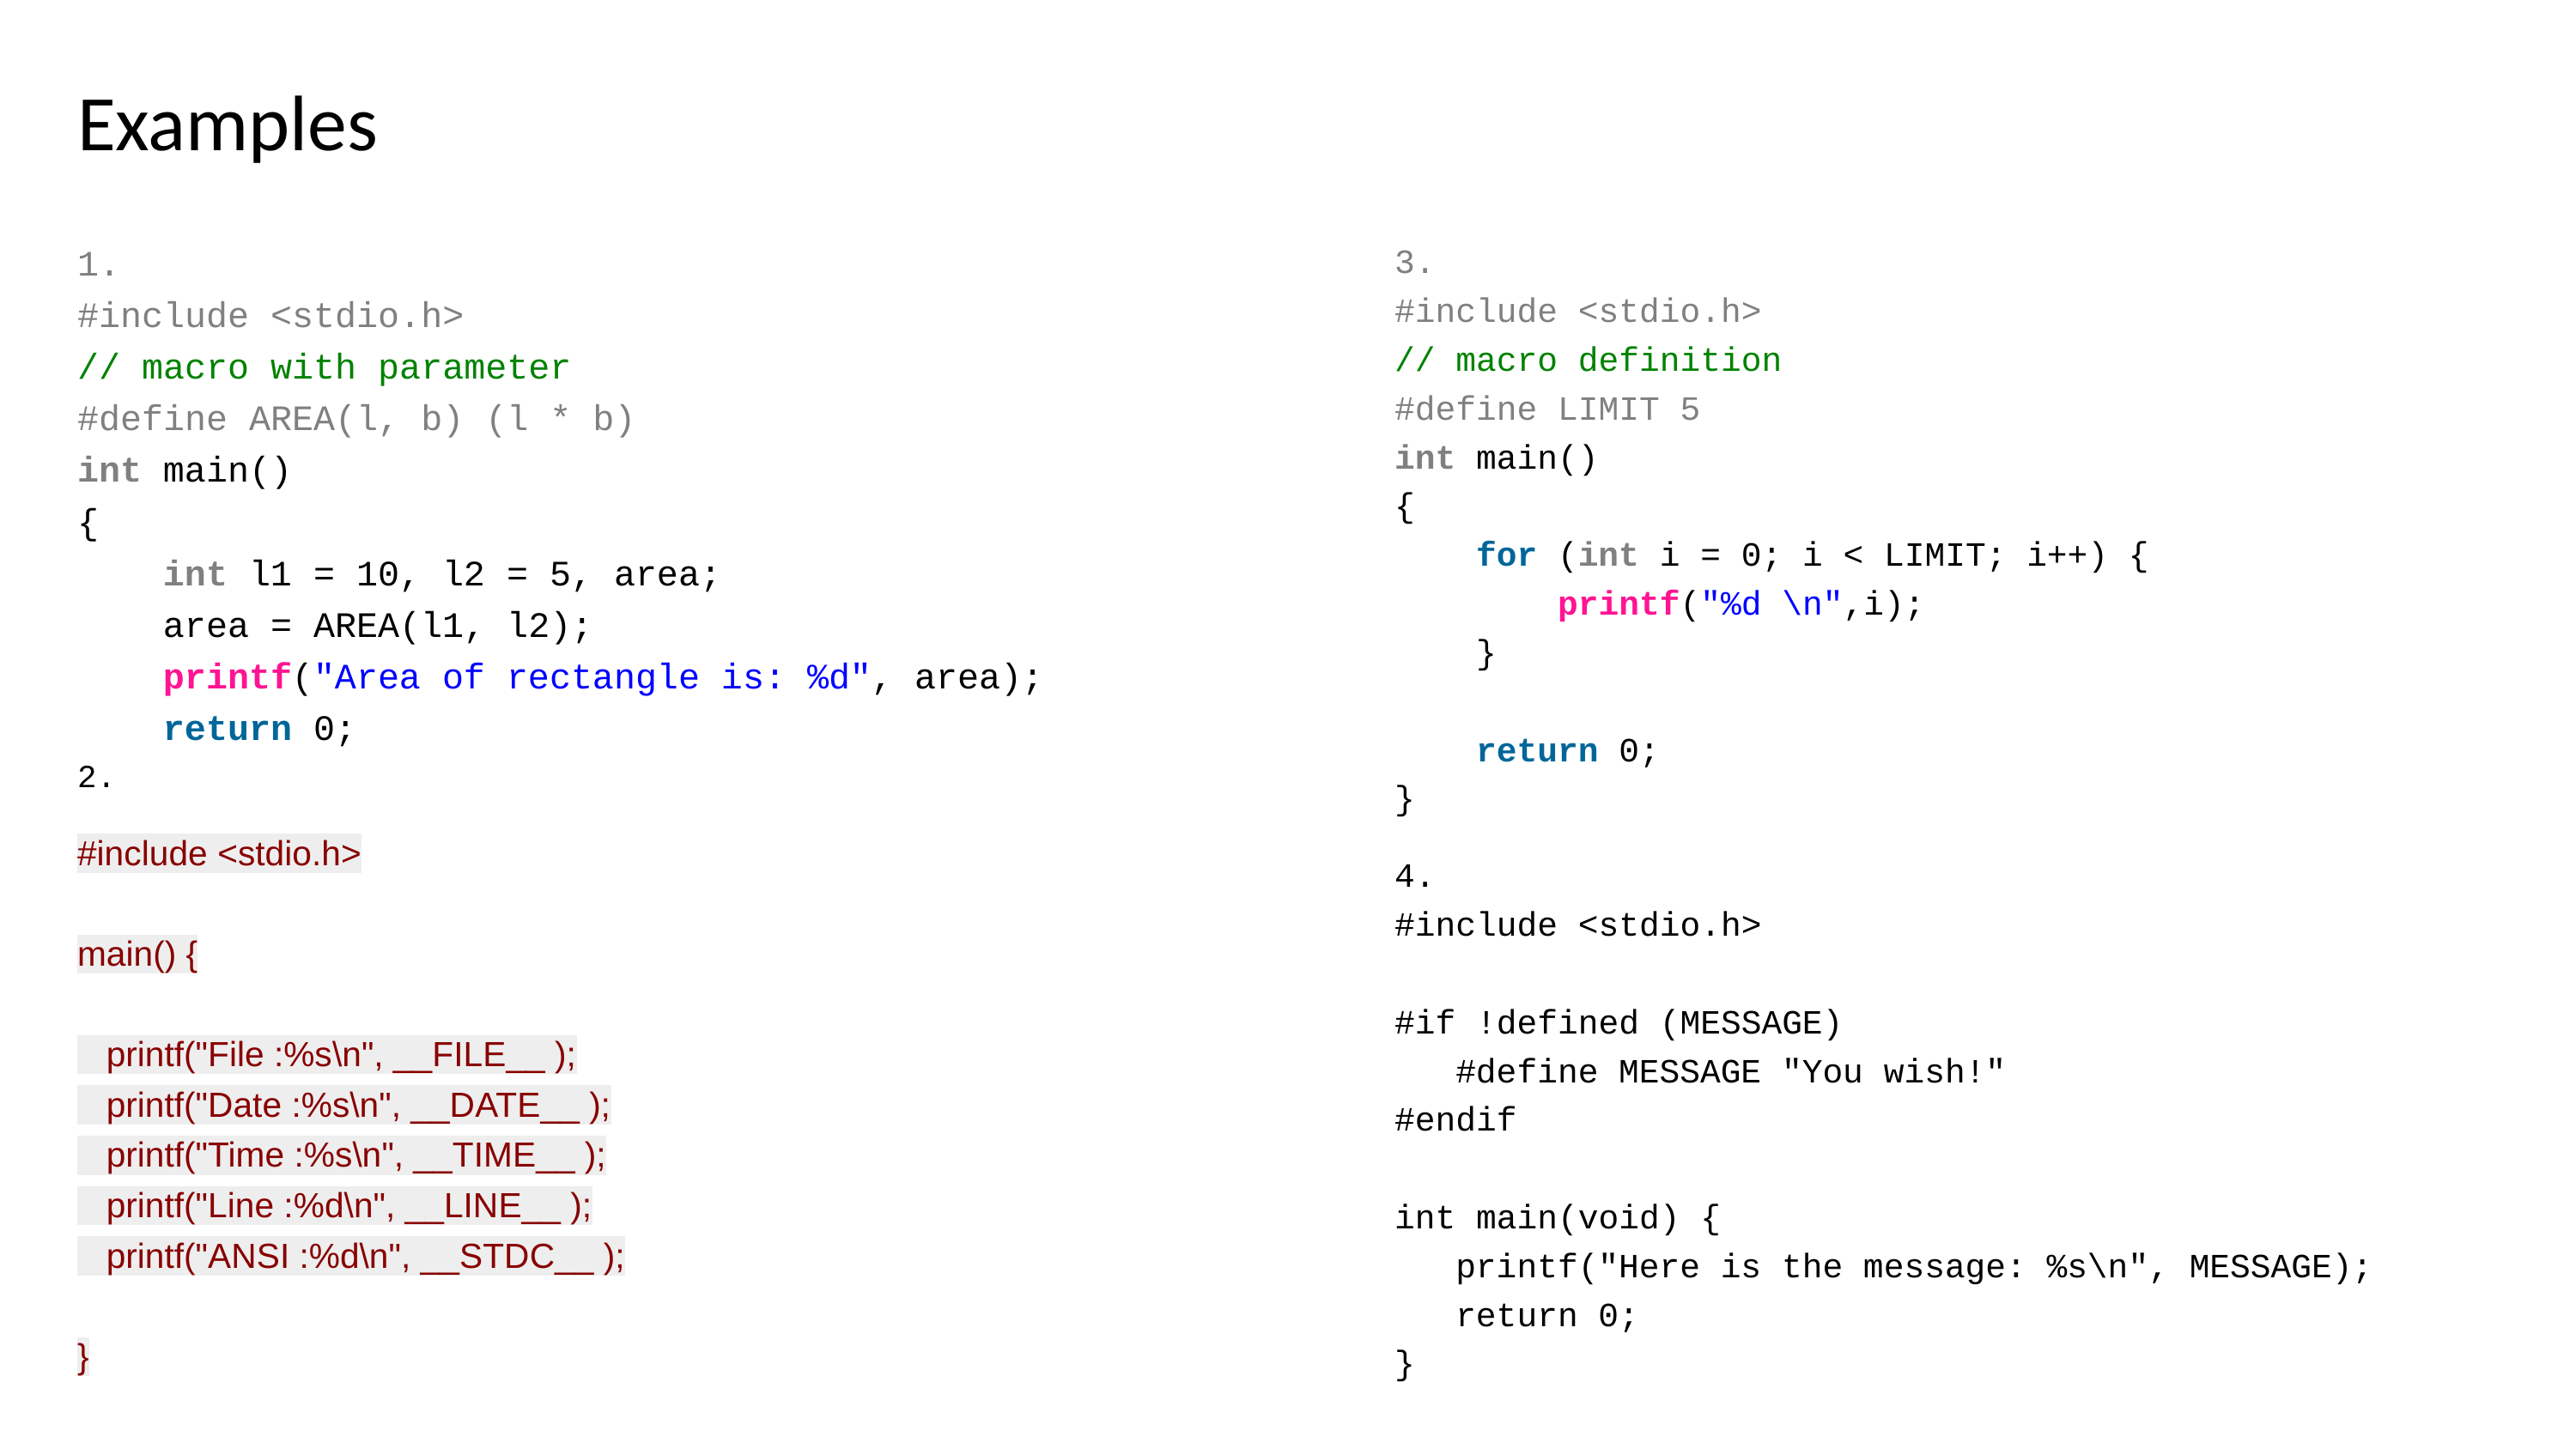

# Examples
1.
#include <stdio.h>
// macro with parameter
#define AREA(l, b) (l * b)
int main()
{
    int l1 = 10, l2 = 5, area;
    area = AREA(l1, l2);
    printf("Area of rectangle is: %d", area);
    return 0;
2.

#include <stdio.h>

main() {

   printf("File :%s\n", __FILE__ );
   printf("Date :%s\n", __DATE__ );
   printf("Time :%s\n", __TIME__ );
   printf("Line :%d\n", __LINE__ );
   printf("ANSI :%d\n", __STDC__ );

}

3.
#include <stdio.h>
// macro definition
#define LIMIT 5
int main()
{
    for (int i = 0; i < LIMIT; i++) {
        printf("%d \n",i);
    }

    return 0;
}

4.
#include <stdio.h>

#if !defined (MESSAGE)
   #define MESSAGE "You wish!"
#endif

int main(void) {
   printf("Here is the message: %s\n", MESSAGE);
   return 0;
}